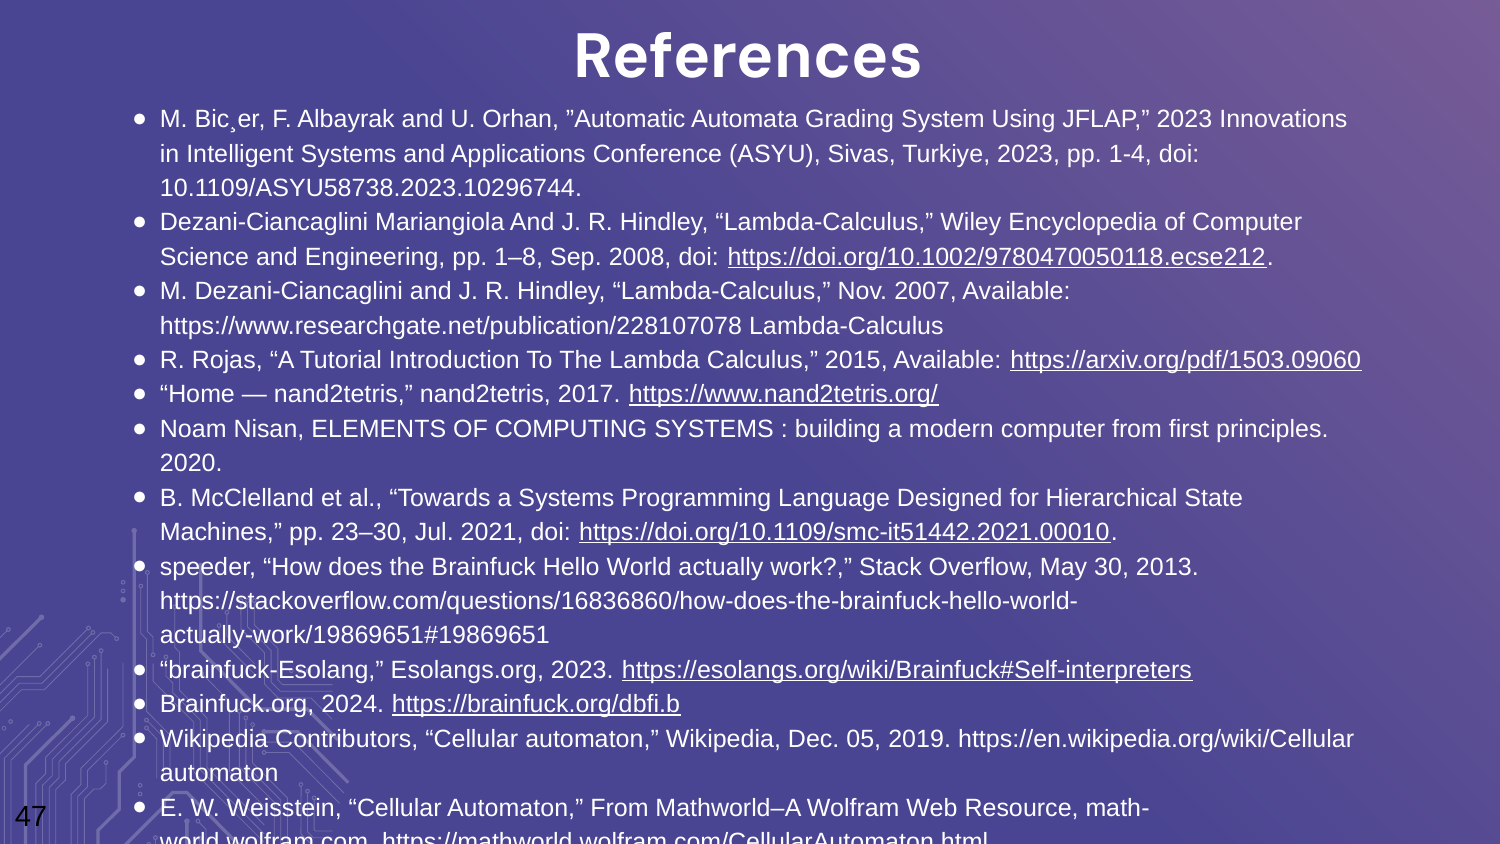

# References
M. Bic¸er, F. Albayrak and U. Orhan, ”Automatic Automata Grading System Using JFLAP,” 2023 Innovations in Intelligent Systems and Applications Conference (ASYU), Sivas, Turkiye, 2023, pp. 1-4, doi: 10.1109/ASYU58738.2023.10296744.
Dezani-Ciancaglini Mariangiola And J. R. Hindley, “Lambda-Calculus,” Wiley Encyclopedia of Computer Science and Engineering, pp. 1–8, Sep. 2008, doi: https://doi.org/10.1002/9780470050118.ecse212.
M. Dezani-Ciancaglini and J. R. Hindley, “Lambda-Calculus,” Nov. 2007, Available: https://www.researchgate.net/publication/228107078 Lambda-Calculus
R. Rojas, “A Tutorial Introduction To The Lambda Calculus,” 2015, Available: https://arxiv.org/pdf/1503.09060
“Home — nand2tetris,” nand2tetris, 2017. https://www.nand2tetris.org/
Noam Nisan, ELEMENTS OF COMPUTING SYSTEMS : building a modern computer from first principles. 2020.
B. McClelland et al., “Towards a Systems Programming Language Designed for Hierarchical State Machines,” pp. 23–30, Jul. 2021, doi: https://doi.org/10.1109/smc-it51442.2021.00010.
speeder, “How does the Brainfuck Hello World actually work?,” Stack Overflow, May 30, 2013. https://stackoverflow.com/questions/16836860/how-does-the-brainfuck-hello-world- actually-work/19869651#19869651
“brainfuck-Esolang,” Esolangs.org, 2023. https://esolangs.org/wiki/Brainfuck#Self-interpreters
Brainfuck.org, 2024. https://brainfuck.org/dbfi.b
Wikipedia Contributors, “Cellular automaton,” Wikipedia, Dec. 05, 2019. https://en.wikipedia.org/wiki/Cellular automaton
E. W. Weisstein, “Cellular Automaton,” From Mathworld–A Wolfram Web Resource, math-world.wolfram.com. https://mathworld.wolfram.com/CellularAutomaton.html
47